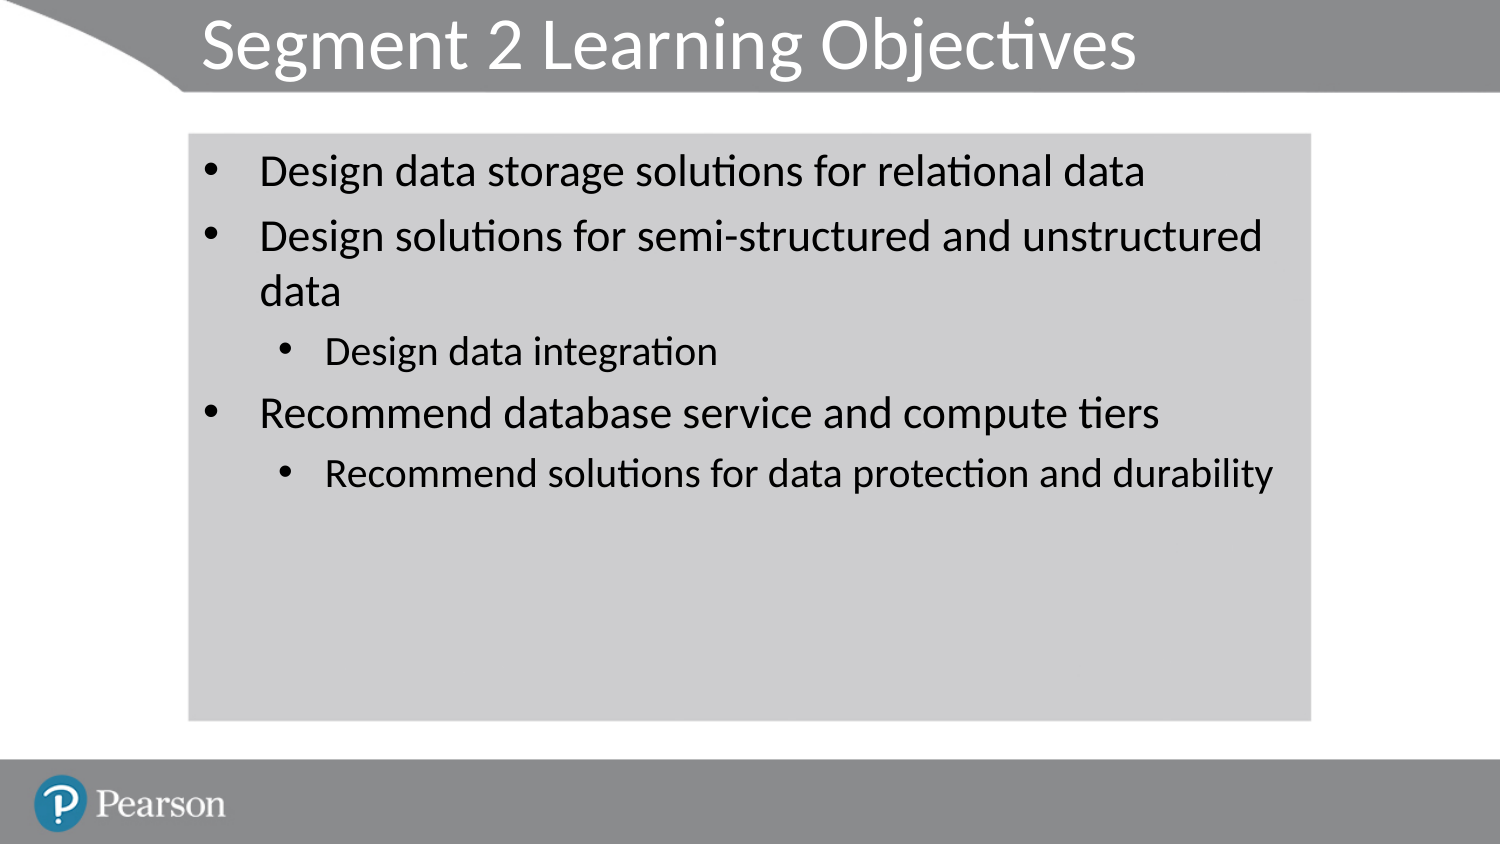

# Segment 2 Learning Objectives
Design data storage solutions for relational data
Design solutions for semi-structured and unstructured data
Design data integration
Recommend database service and compute tiers
Recommend solutions for data protection and durability